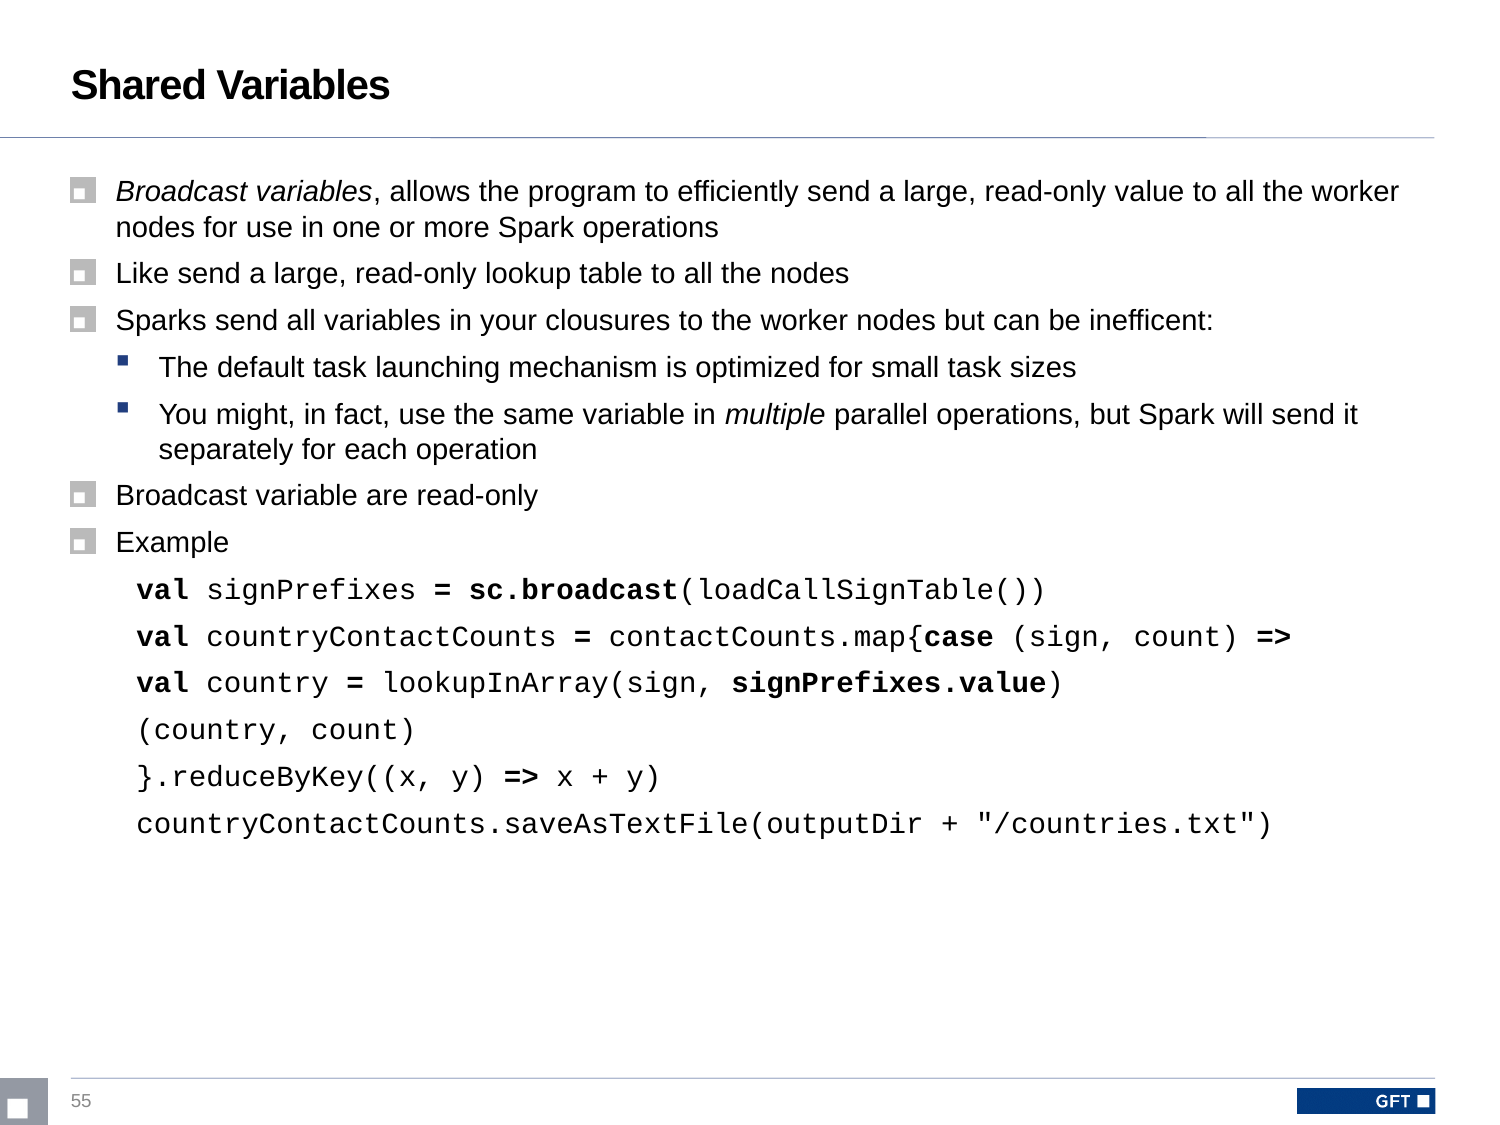

# Shared Variables
Broadcast variables, allows the program to efficiently send a large, read-only value to all the worker nodes for use in one or more Spark operations
Like send a large, read-only lookup table to all the nodes
Sparks send all variables in your clousures to the worker nodes but can be inefficent:
The default task launching mechanism is optimized for small task sizes
You might, in fact, use the same variable in multiple parallel operations, but Spark will send it separately for each operation
Broadcast variable are read-only
Example
val signPrefixes = sc.broadcast(loadCallSignTable())
val countryContactCounts = contactCounts.map{case (sign, count) =>
val country = lookupInArray(sign, signPrefixes.value)
(country, count)
}.reduceByKey((x, y) => x + y)
countryContactCounts.saveAsTextFile(outputDir + "/countries.txt")
55